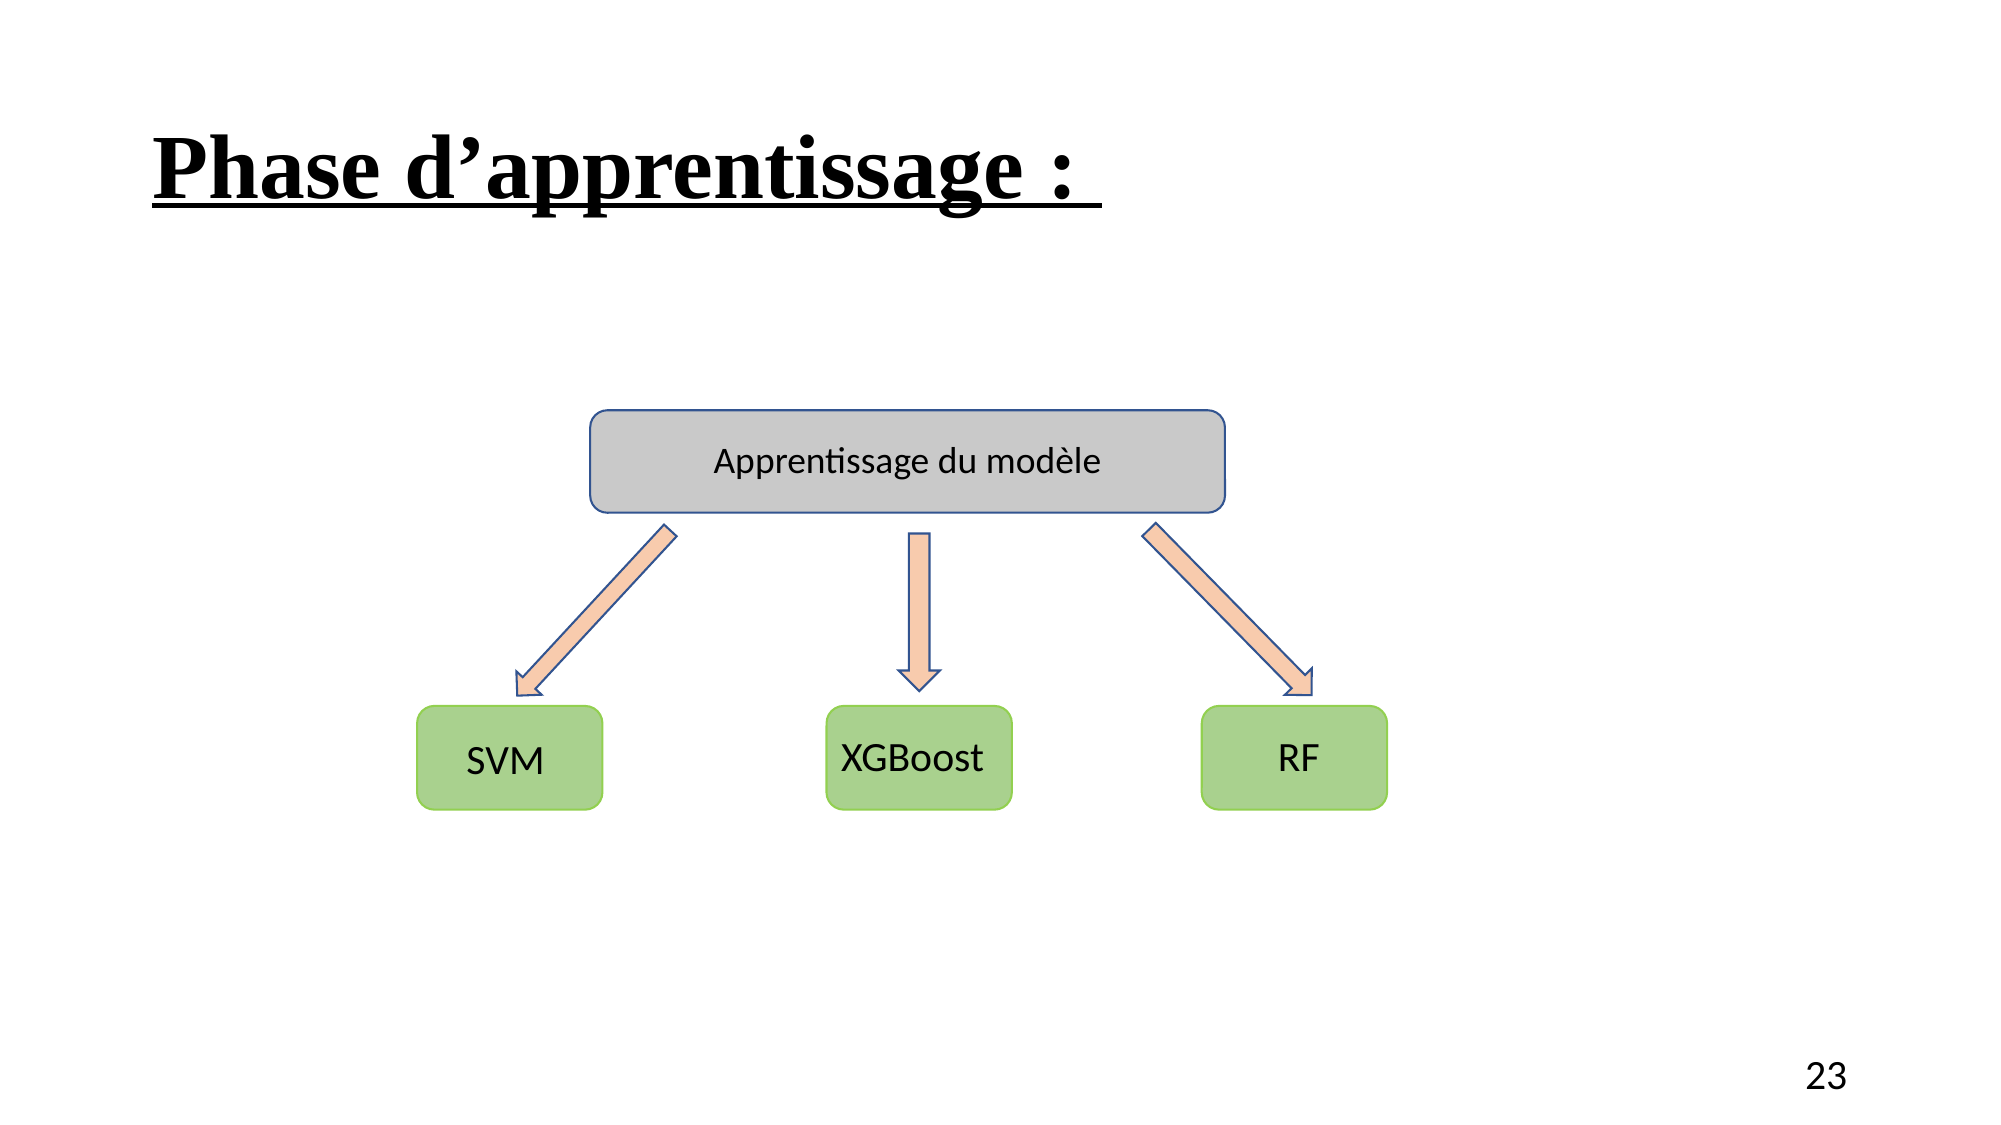

# Phase d’apprentissage :

Apprentissage du modèle

XGBoost
RF
SVM
23